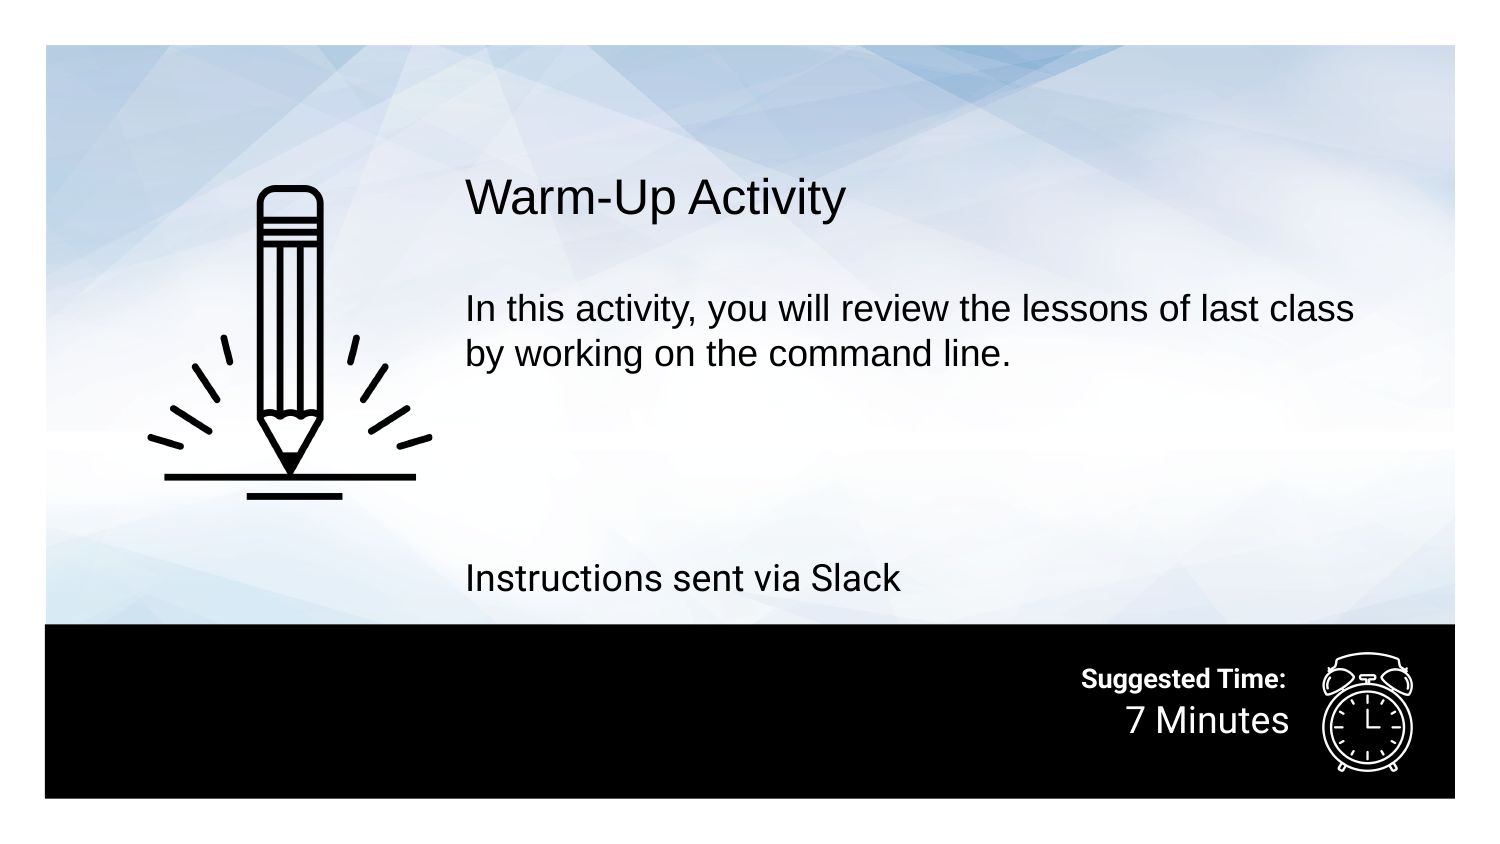

Warm-Up Activity

In this activity, you will review the lessons of last class by working on the command line.

Instructions sent via Slack
# 7 Minutes